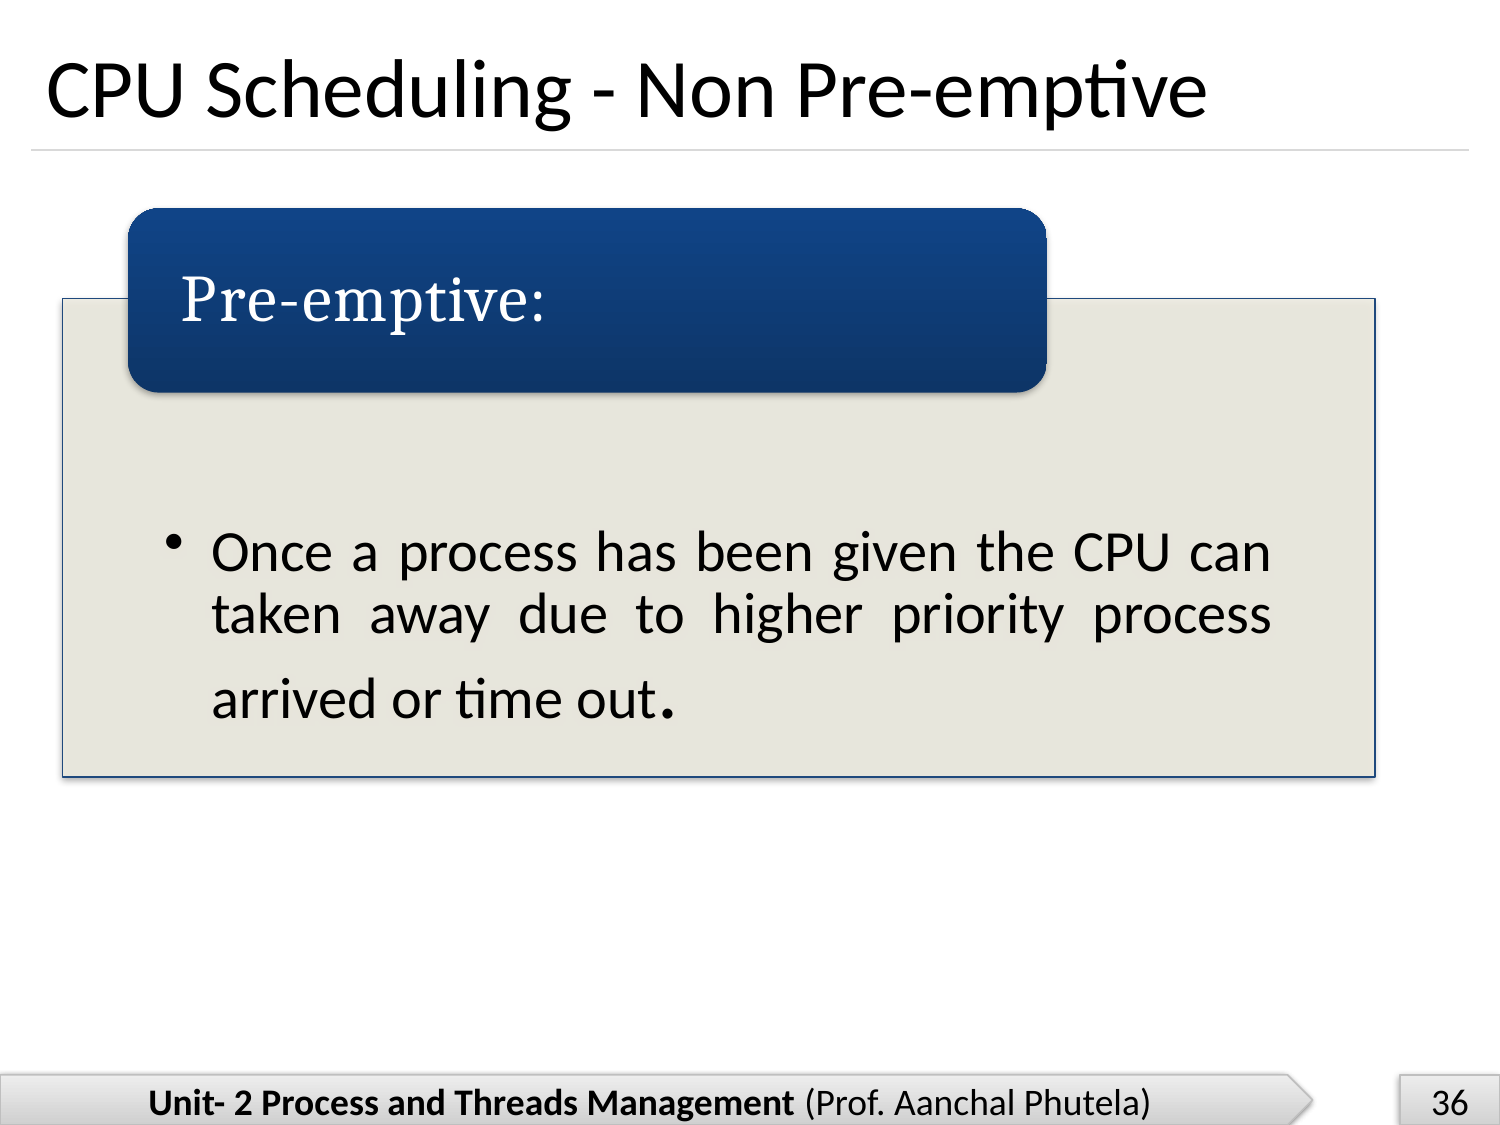

# CPU Scheduling - Non Pre-emptive
Once a process has been given the CPU can taken away due to higher priority process arrived or time out.
Pre-emptive: